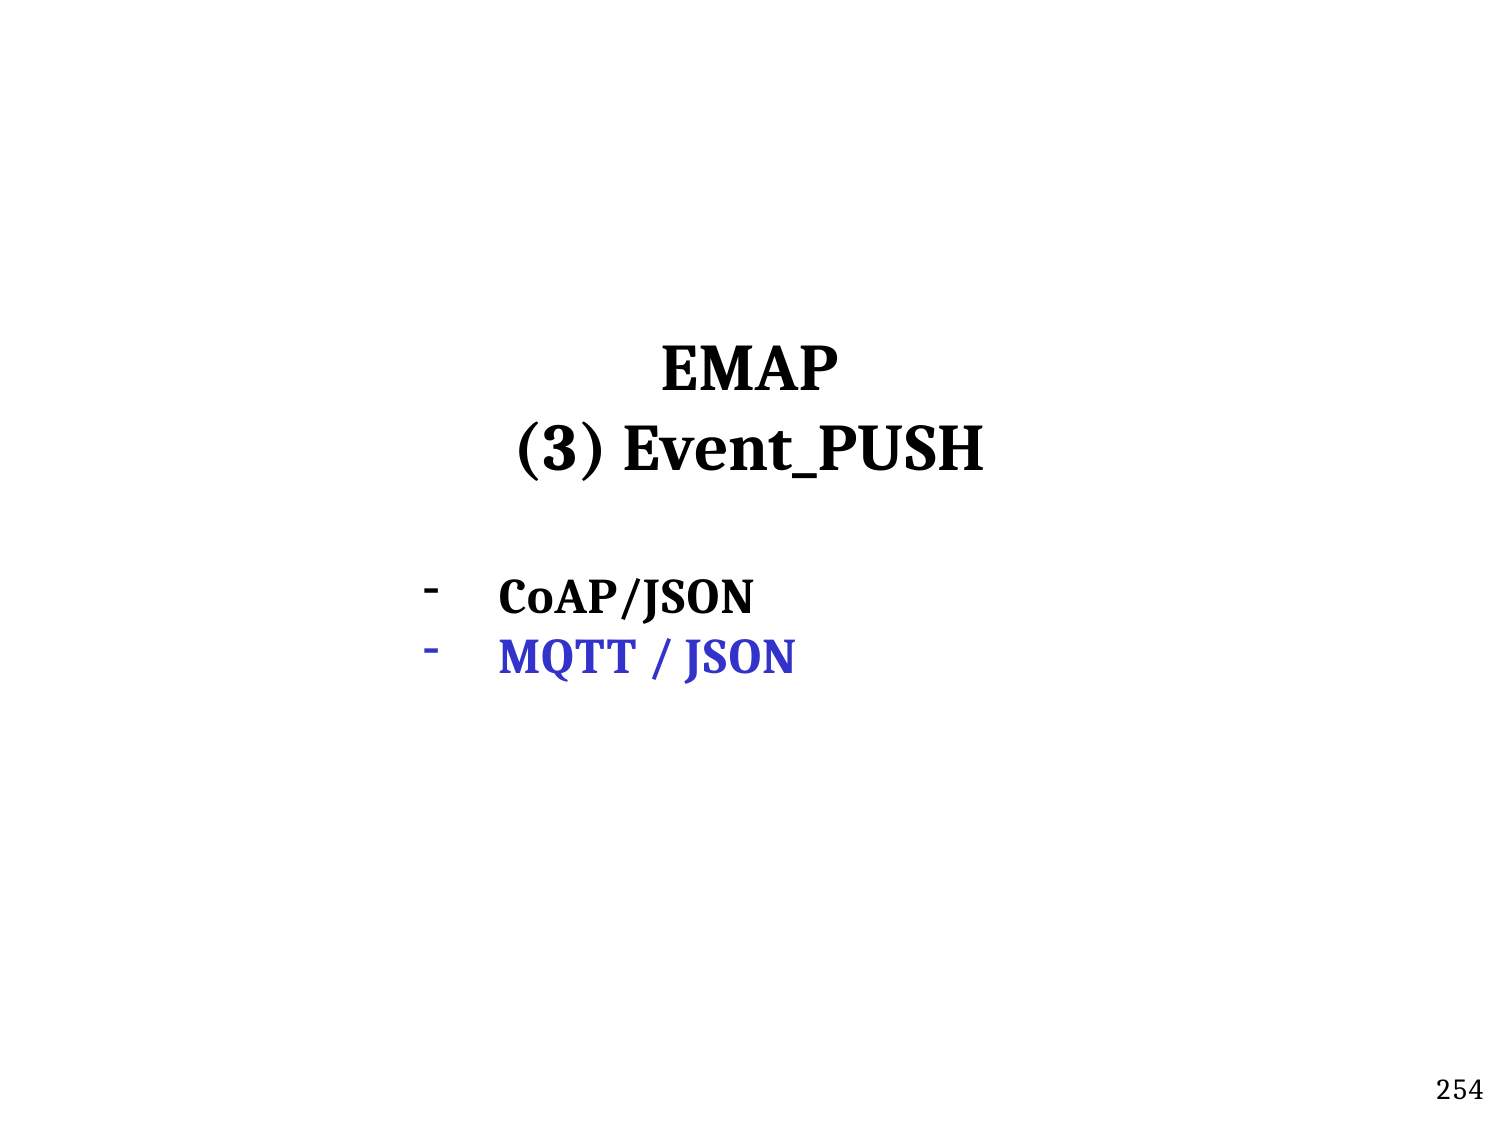

EMAP
(3) Event_PUSH

CoAP/JSON
MQTT / JSON
254